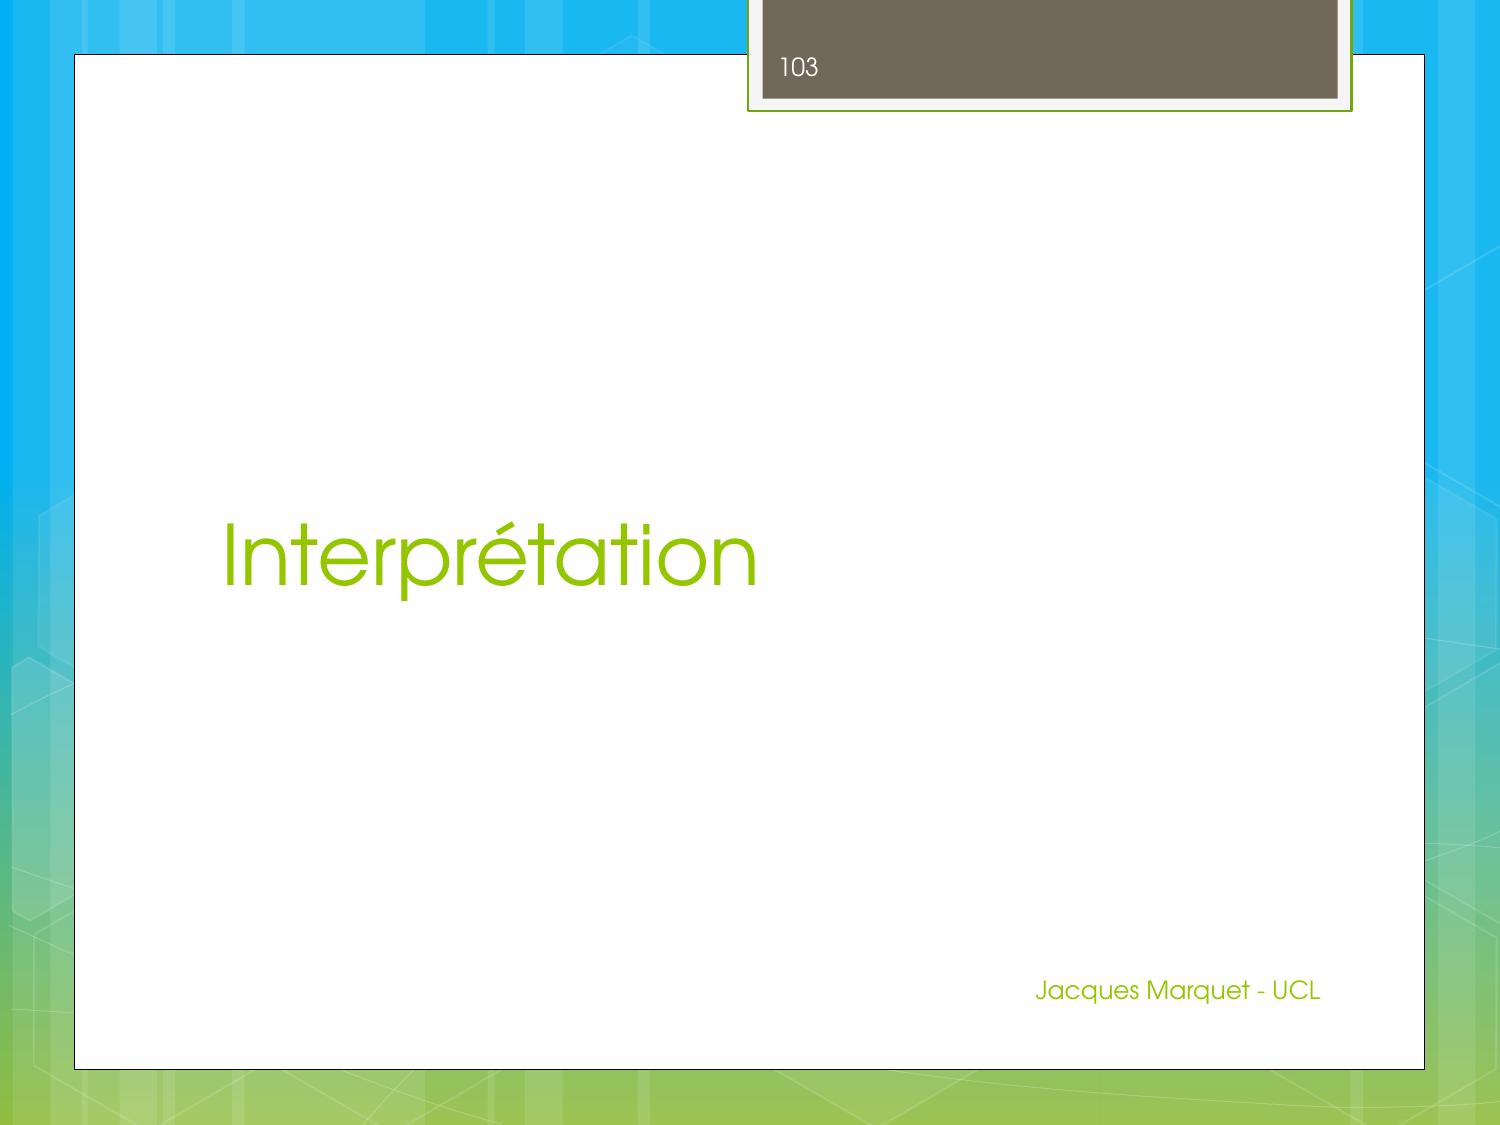

103
# Interprétation

Jacques Marquet - UCL